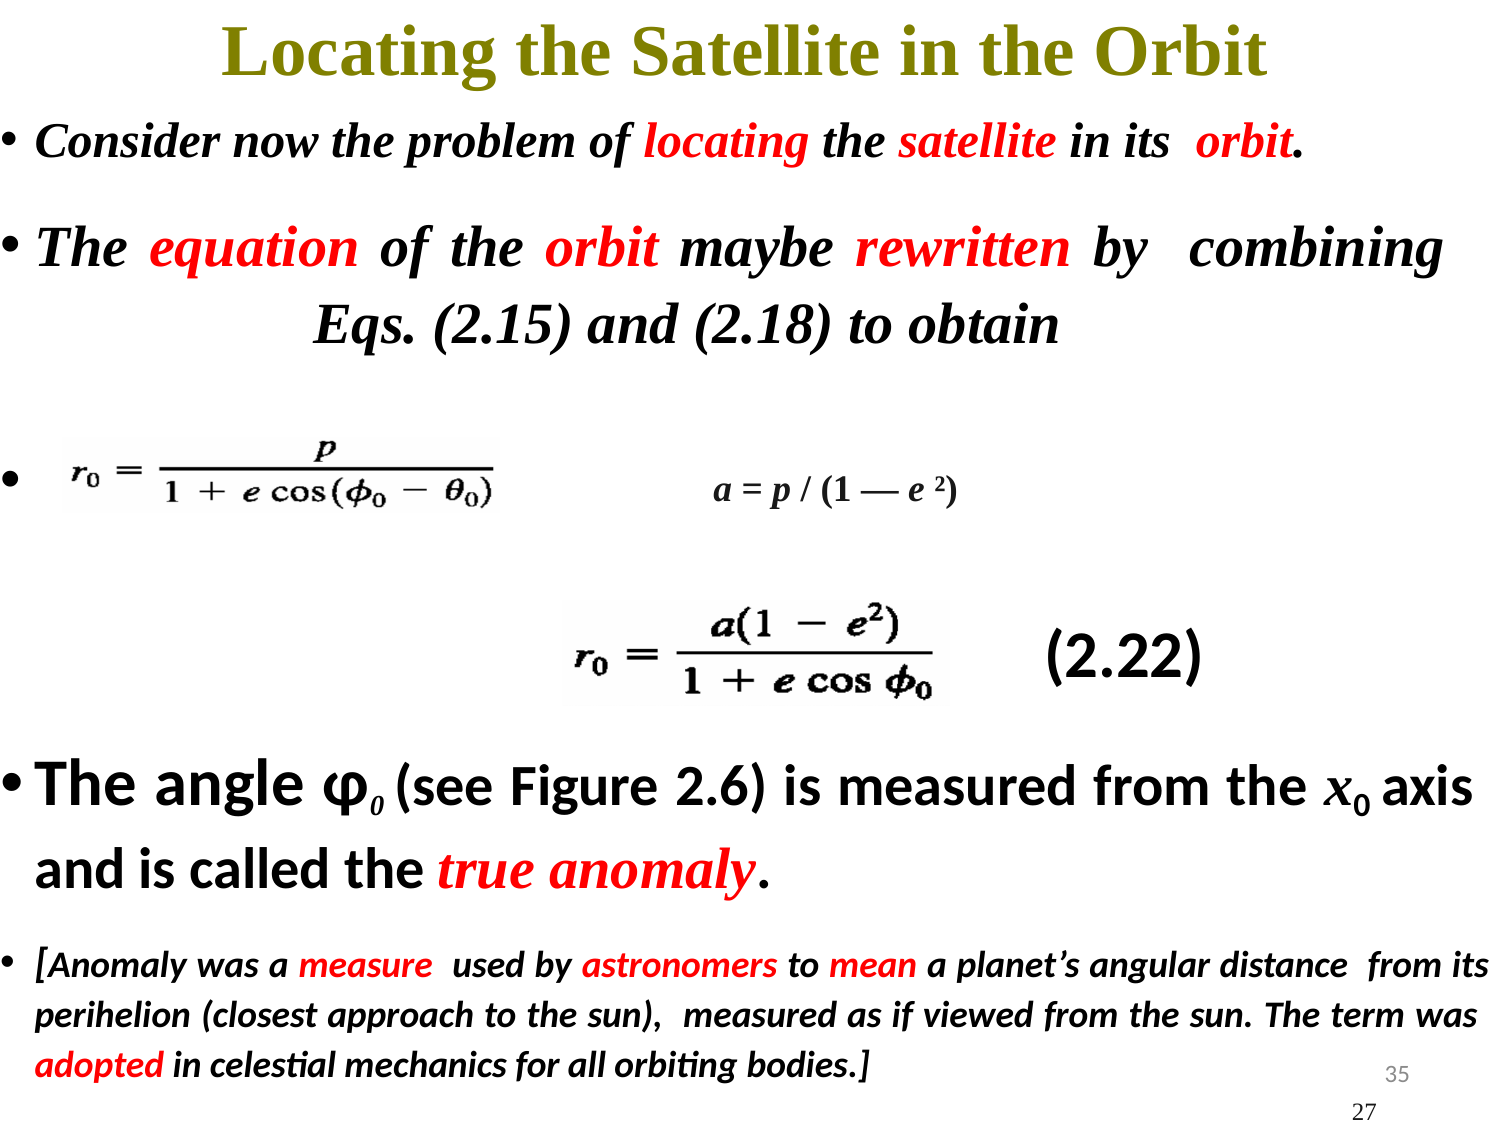

# Locating the Satellite in the Orbit
Consider now the problem of locating the satellite in its  orbit.

The equation of the orbit maybe rewritten by  combining	Eqs. (2.15) and (2.18) to obtain

                                               a = p / (1 — e ²)

(2.22)

The angle φ0 (see Figure 2.6) is measured from the x0 axis  and is called the true anomaly.

[Anomaly was a measure  used by astronomers to mean a planet’s angular distance  from its perihelion (closest approach to the sun),  measured as if viewed from the sun. The term was  adopted in celestial mechanics for all orbiting bodies.]

35
27